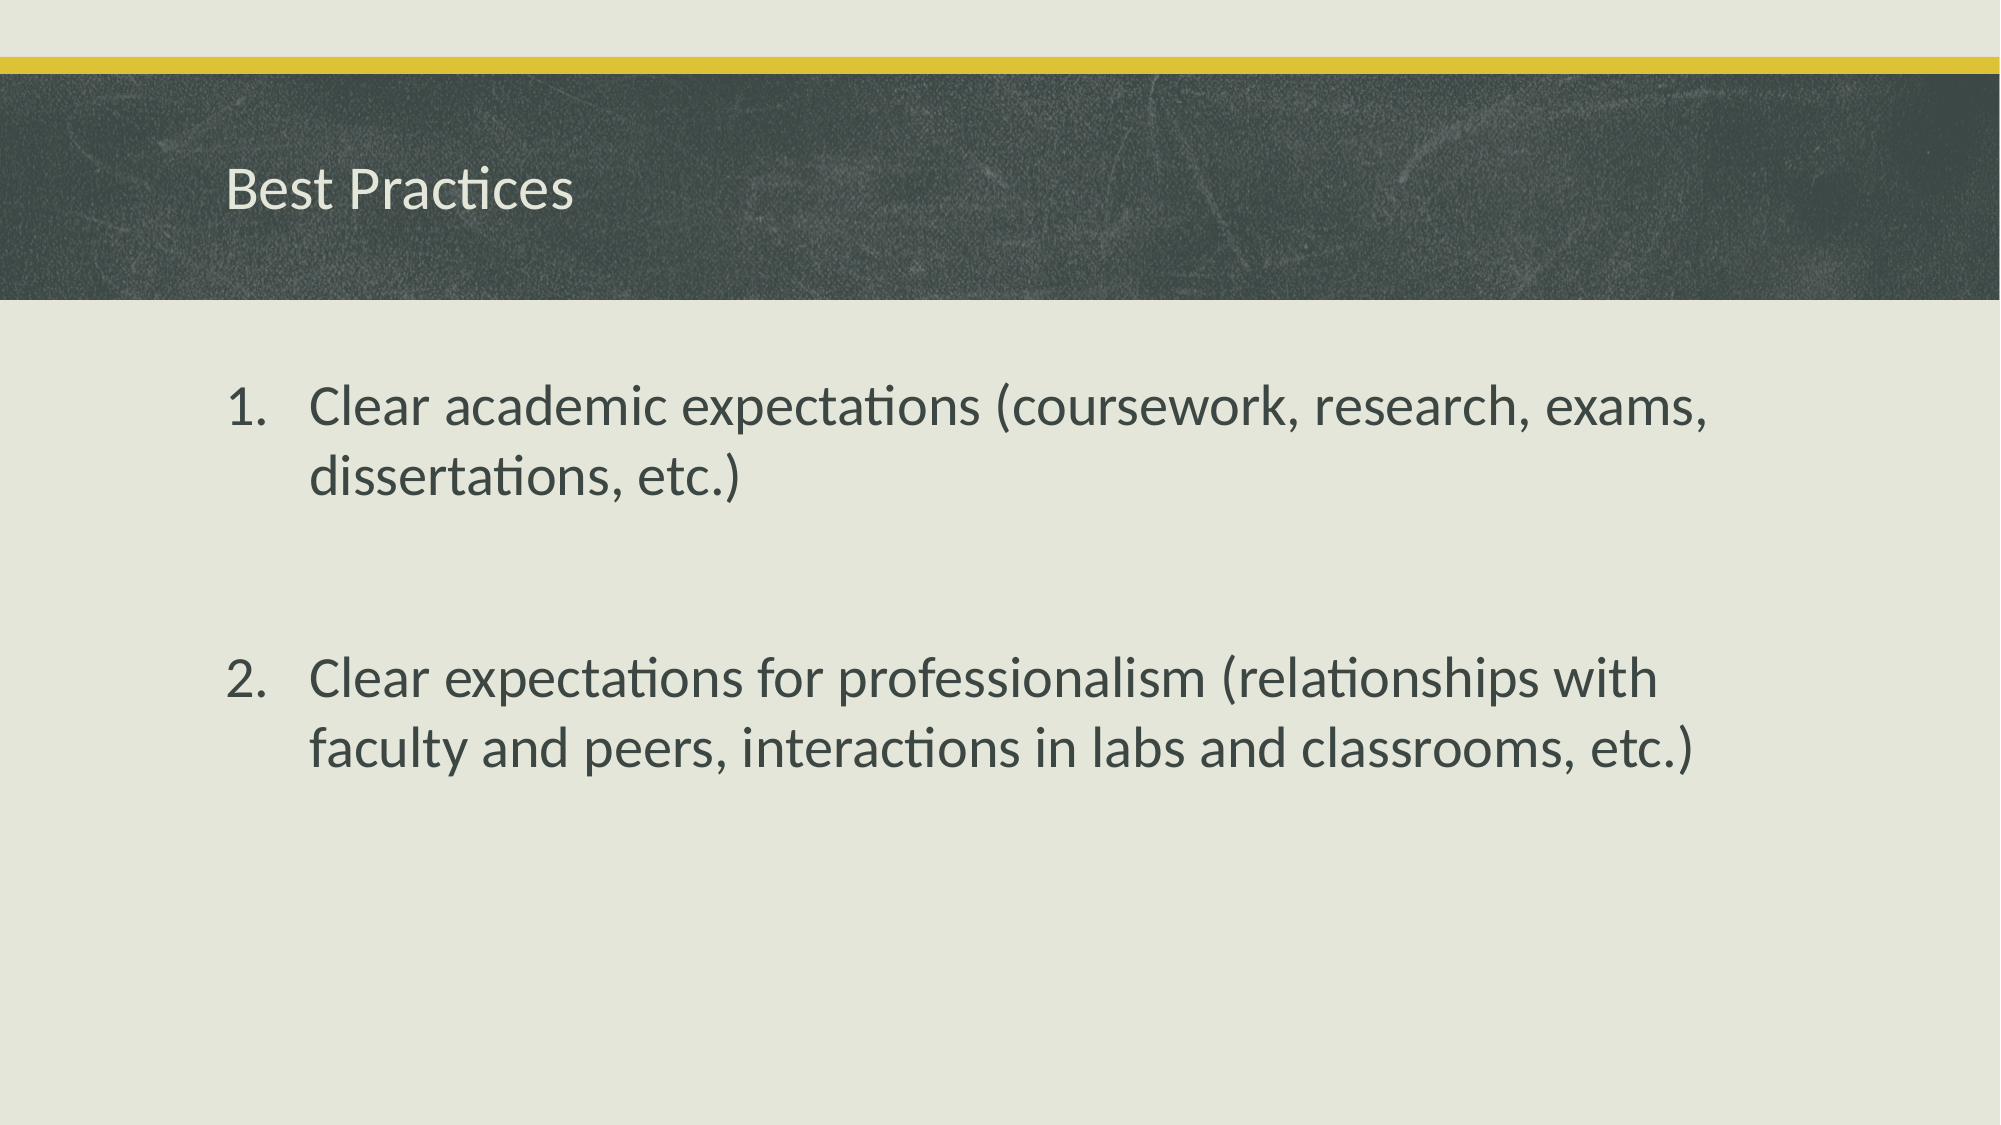

# Best Practices
Clear academic expectations (coursework, research, exams, dissertations, etc.)

Clear expectations for professionalism (relationships with faculty and peers, interactions in labs and classrooms, etc.)